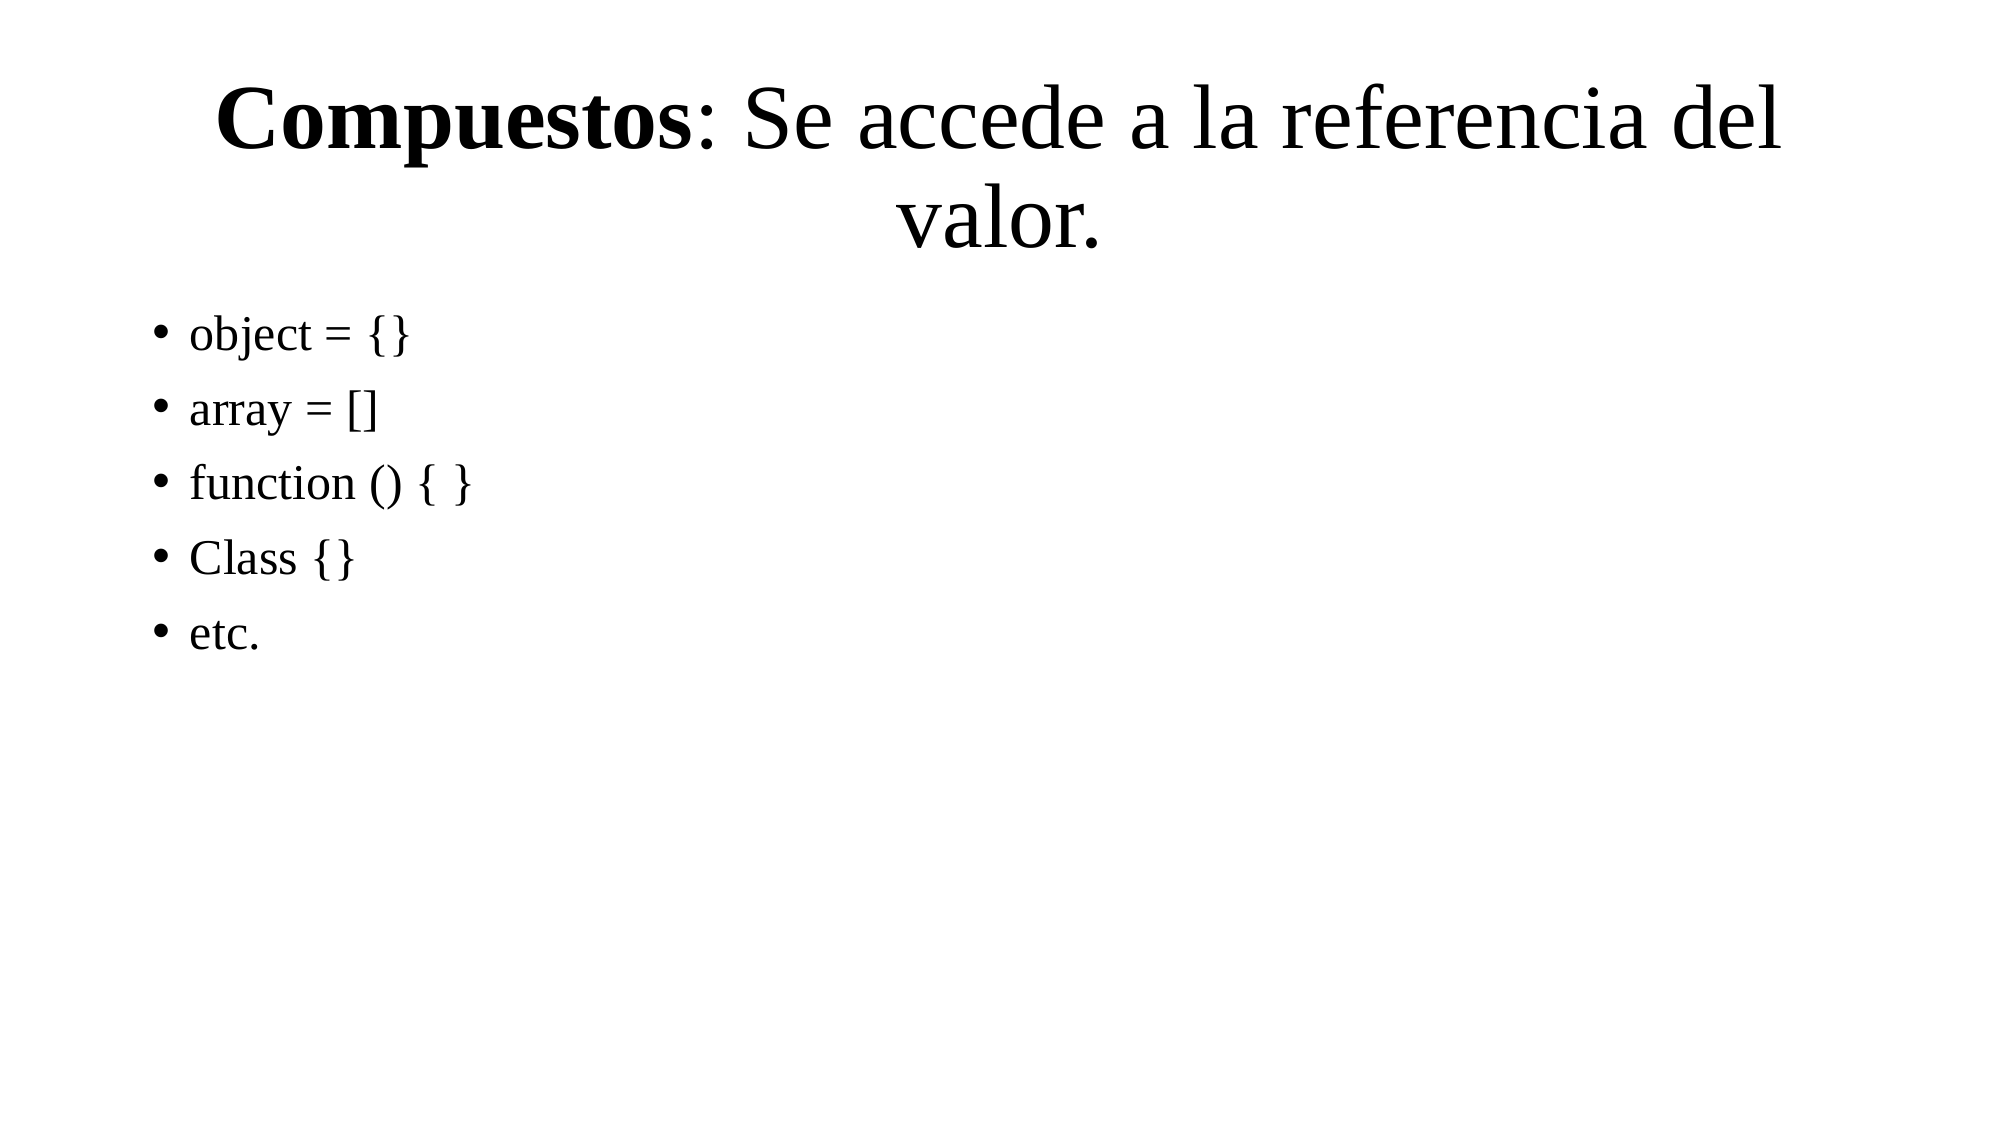

# Compuestos: Se accede a la referencia del valor.
object = {}
array = []
function () { }
Class {}
etc.